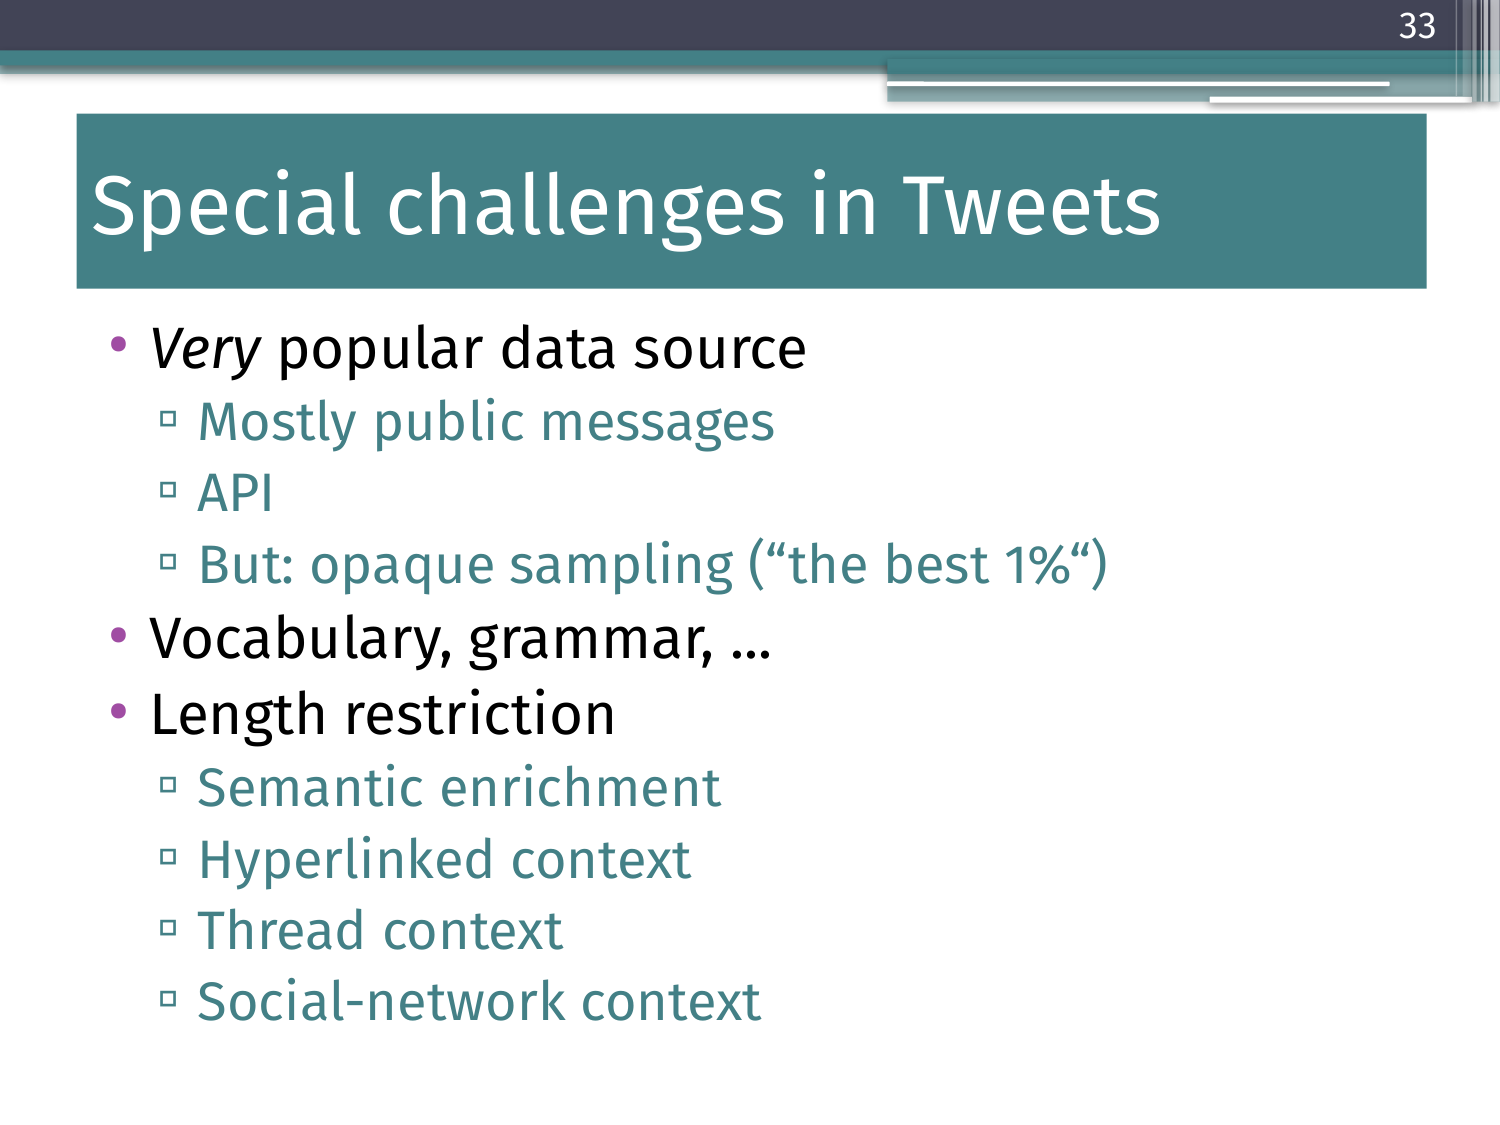

# Special challenges in Tweets
Very popular data source
Mostly public messages
API
But: opaque sampling (“the best 1%“)
Vocabulary, grammar, ...
Length restriction
Semantic enrichment
Hyperlinked context
Thread context
Social-network context